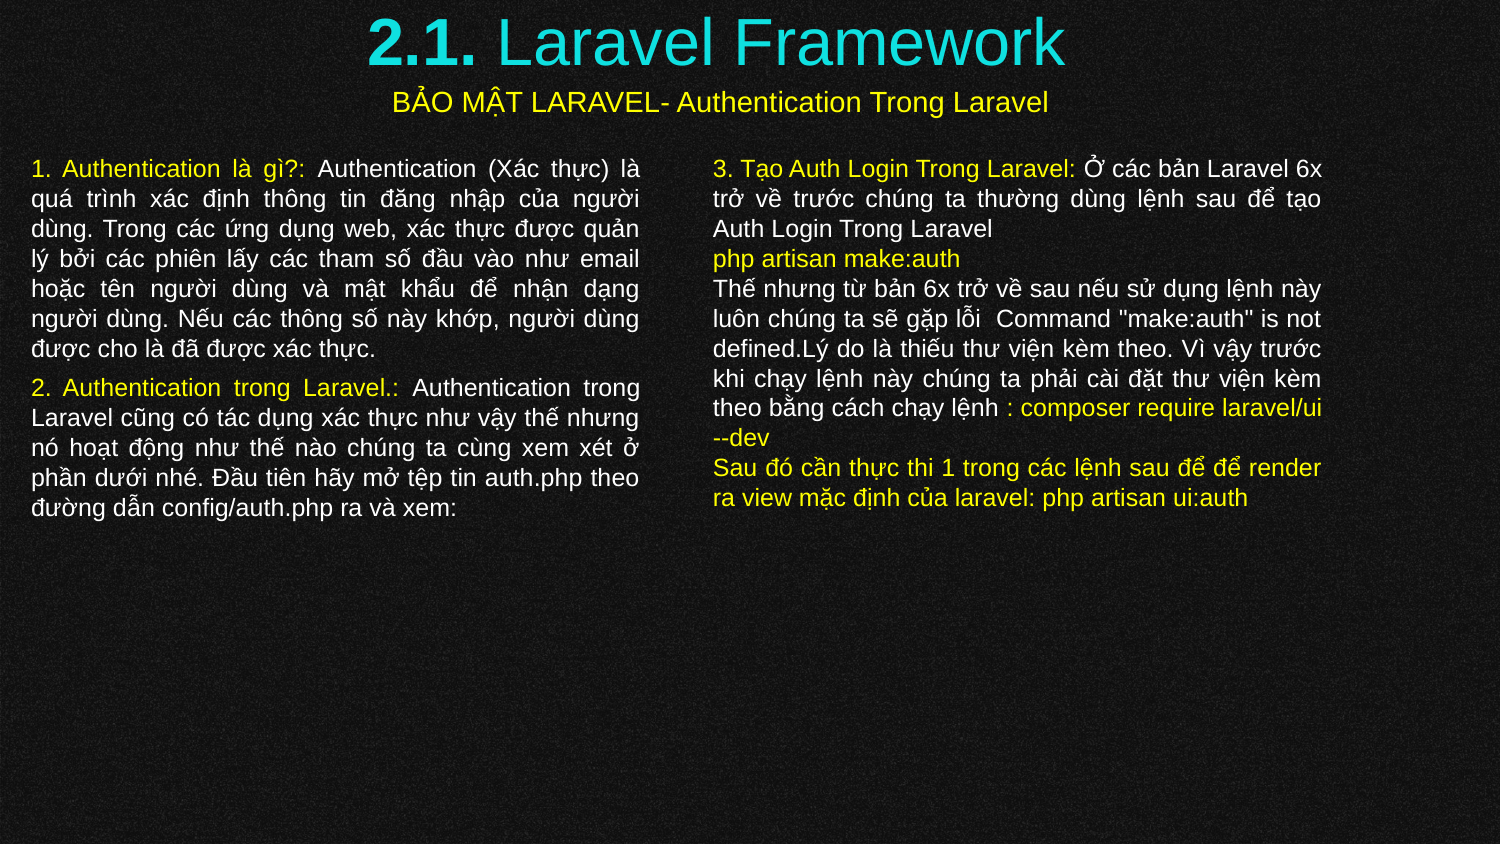

# 2.1. Laravel Framework
BẢO MẬT LARAVEL- Authentication Trong Laravel
3. Tạo Auth Login Trong Laravel: Ở các bản Laravel 6x trở về trước chúng ta thường dùng lệnh sau để tạo Auth Login Trong Laravel
php artisan make:auth
Thế nhưng từ bản 6x trở về sau nếu sử dụng lệnh này luôn chúng ta sẽ gặp lỗi  Command "make:auth" is not defined.Lý do là thiếu thư viện kèm theo. Vì vậy trước khi chạy lệnh này chúng ta phải cài đặt thư viện kèm theo bằng cách chạy lệnh : composer require laravel/ui --dev
Sau đó cần thực thi 1 trong các lệnh sau để để render ra view mặc định của laravel: php artisan ui:auth
1. Authentication là gì?: Authentication (Xác thực) là quá trình xác định thông tin đăng nhập của người dùng. Trong các ứng dụng web, xác thực được quản lý bởi các phiên lấy các tham số đầu vào như email hoặc tên người dùng và mật khẩu để nhận dạng người dùng. Nếu các thông số này khớp, người dùng được cho là đã được xác thực.
2. Authentication trong Laravel.: Authentication trong Laravel cũng có tác dụng xác thực như vậy thế nhưng nó hoạt động như thế nào chúng ta cùng xem xét ở phần dưới nhé. Đầu tiên hãy mở tệp tin auth.php theo đường dẫn config/auth.php ra và xem: